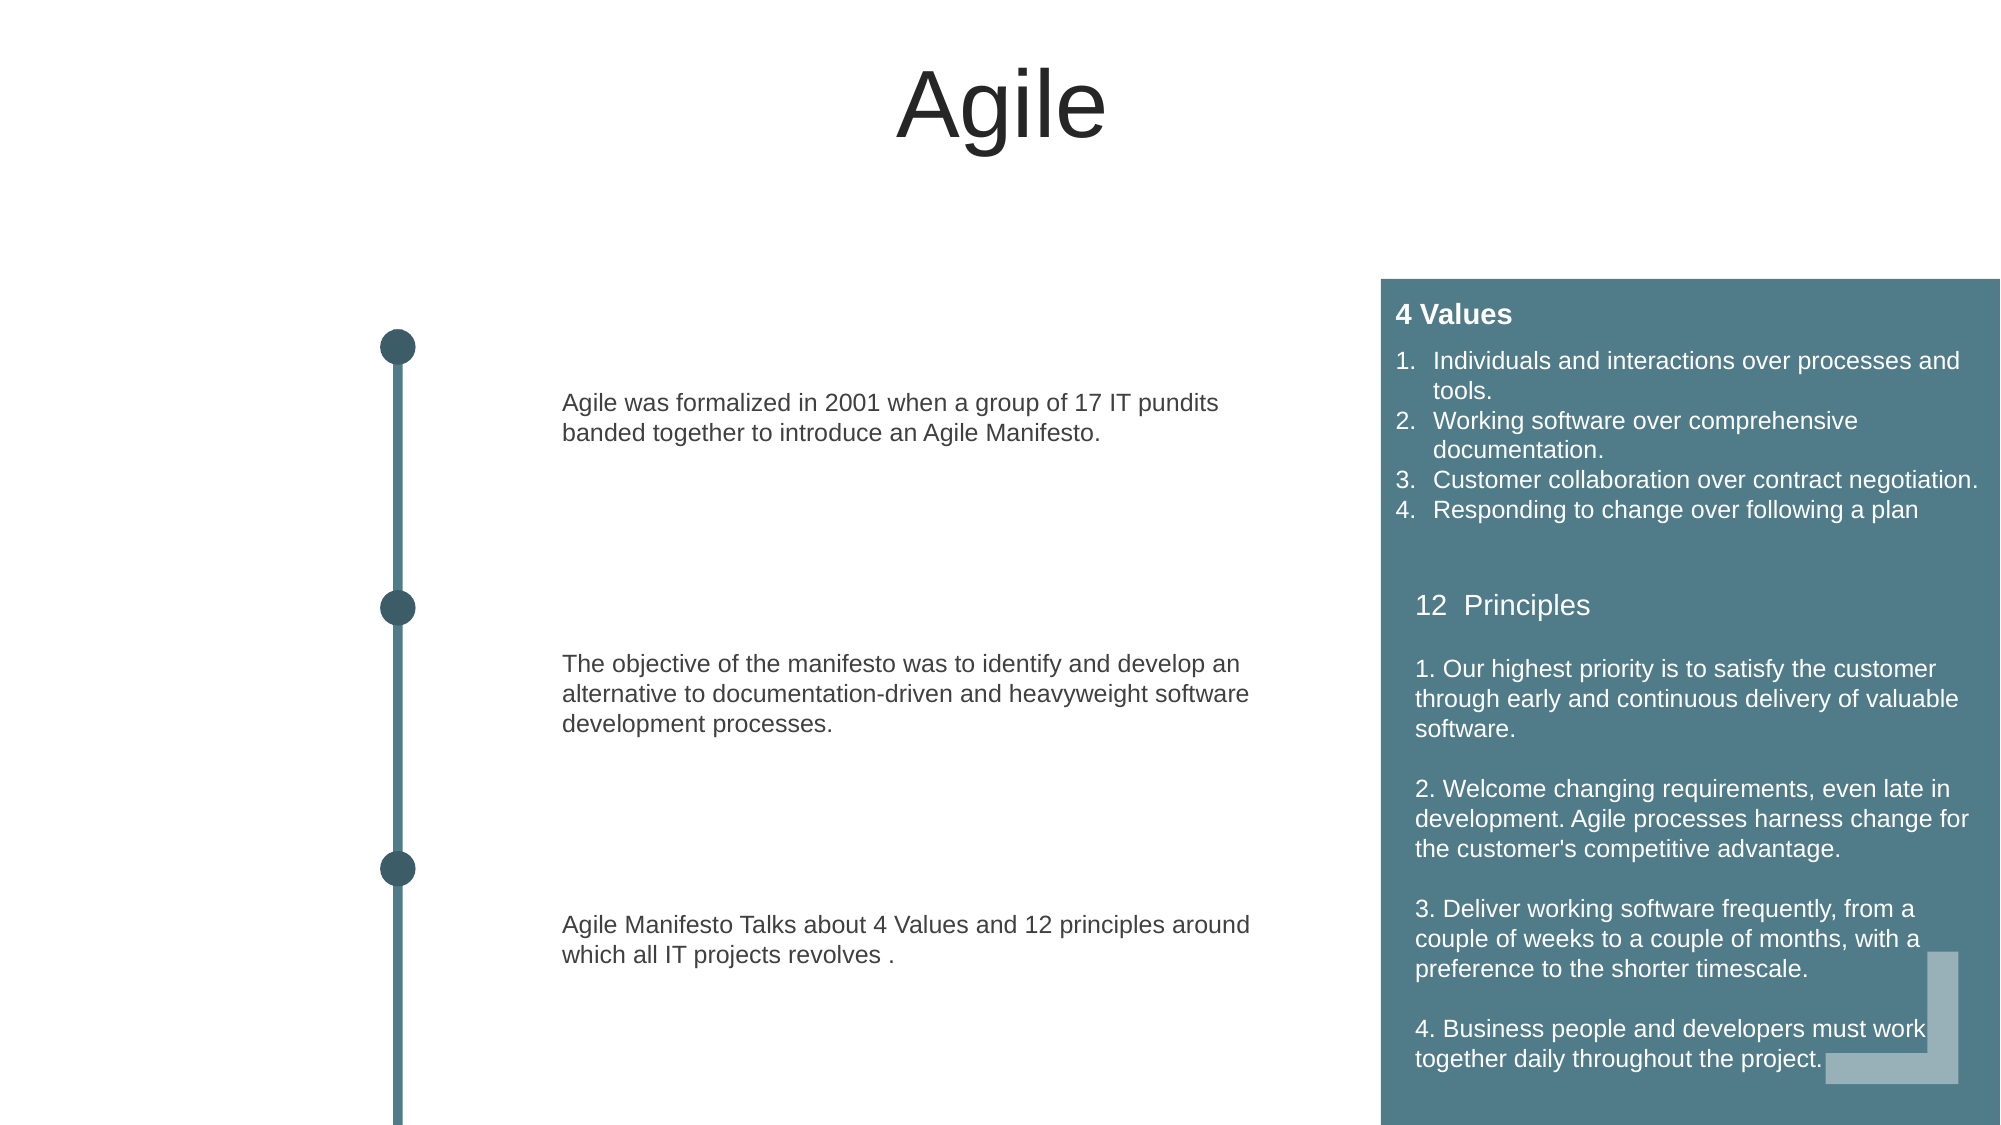

Agile

4 Values
Individuals and interactions over processes and tools.
Working software over comprehensive documentation.
Customer collaboration over contract negotiation.
Responding to change over following a plan

Agile was formalized in 2001 when a group of 17 IT pundits banded together to introduce an Agile Manifesto.
12  Principles
1. Our highest priority is to satisfy the customer through early and continuous delivery of valuable software.

2. Welcome changing requirements, even late in development. Agile processes harness change for the customer's competitive advantage.

3. Deliver working software frequently, from a couple of weeks to a couple of months, with a preference to the shorter timescale.

4. Business people and developers must work together daily throughout the project.

The objective of the manifesto was to identify and develop an alternative to documentation-driven and heavyweight software development processes.

Agile Manifesto Talks about 4 Values and 12 principles around which all IT projects revolves .